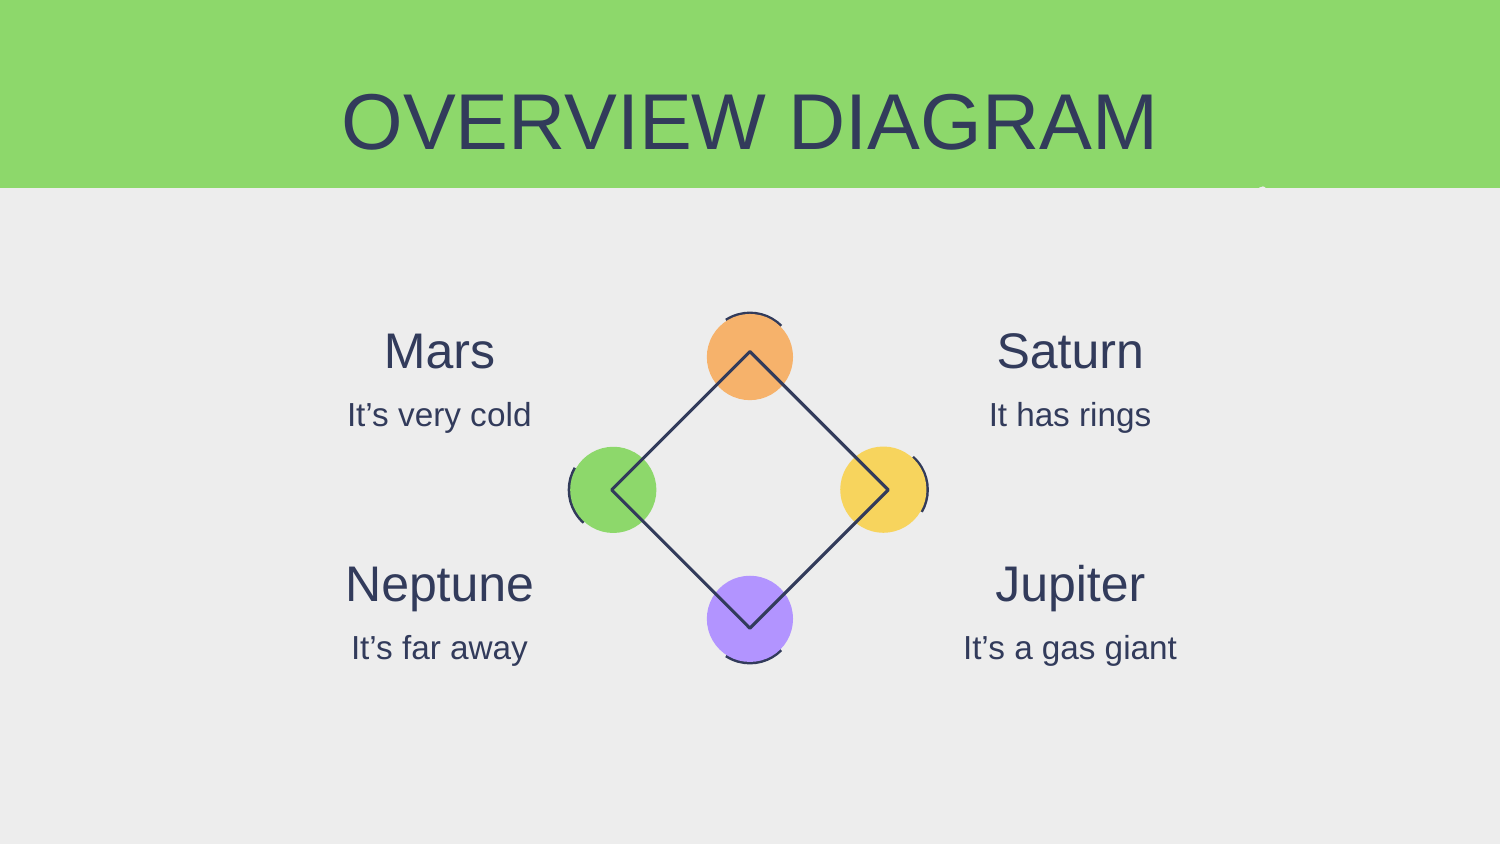

# OVERVIEW DIAGRAM
Mars
Saturn

It’s very cold
It has rings

Neptune
Jupiter

It’s far away
It’s a gas giant